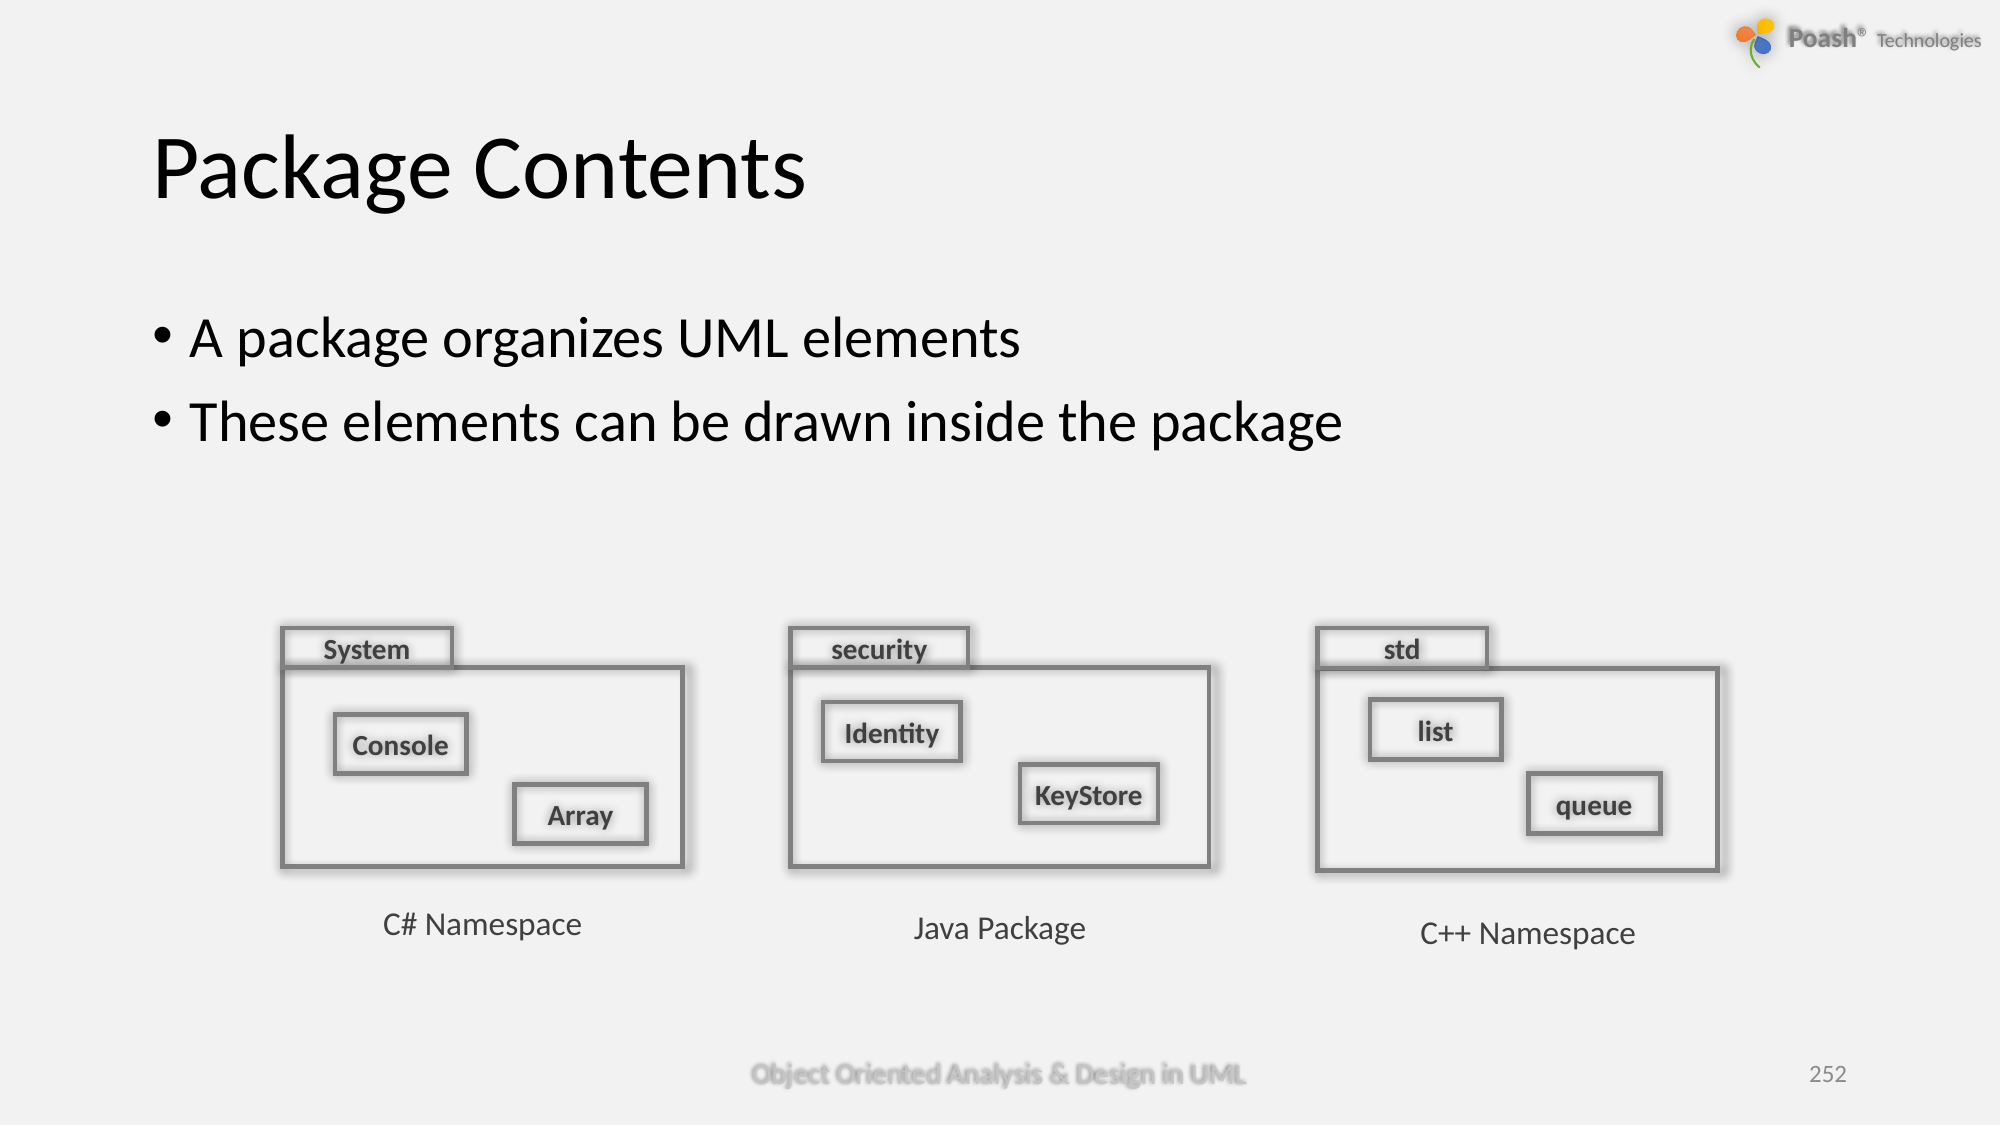

# Package Contents
A package organizes UML elements
These elements can be drawn inside the package
security

Identity
KeyStore
std

list
queue
System

Console
Array
C# Namespace
Java Package
C++ Namespace
Object Oriented Analysis & Design in UML
252